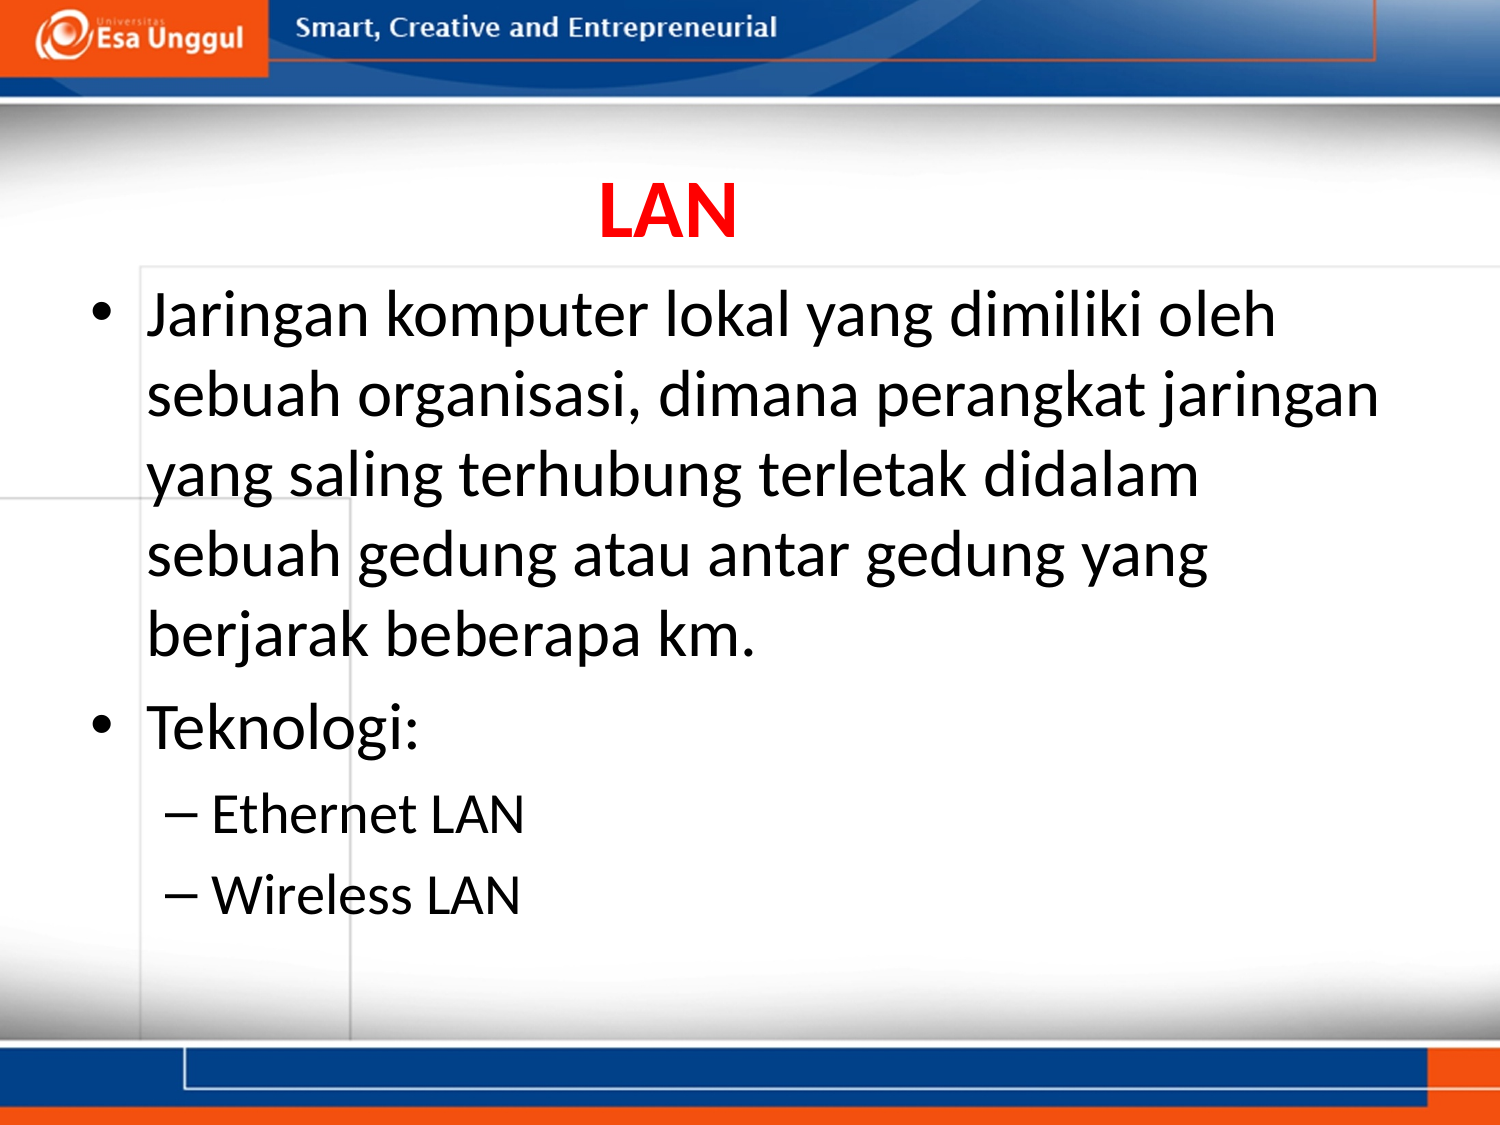

# LAN
Jaringan komputer lokal yang dimiliki oleh sebuah organisasi, dimana perangkat jaringan yang saling terhubung terletak didalam sebuah gedung atau antar gedung yang berjarak beberapa km.
Teknologi:
Ethernet LAN
Wireless LAN